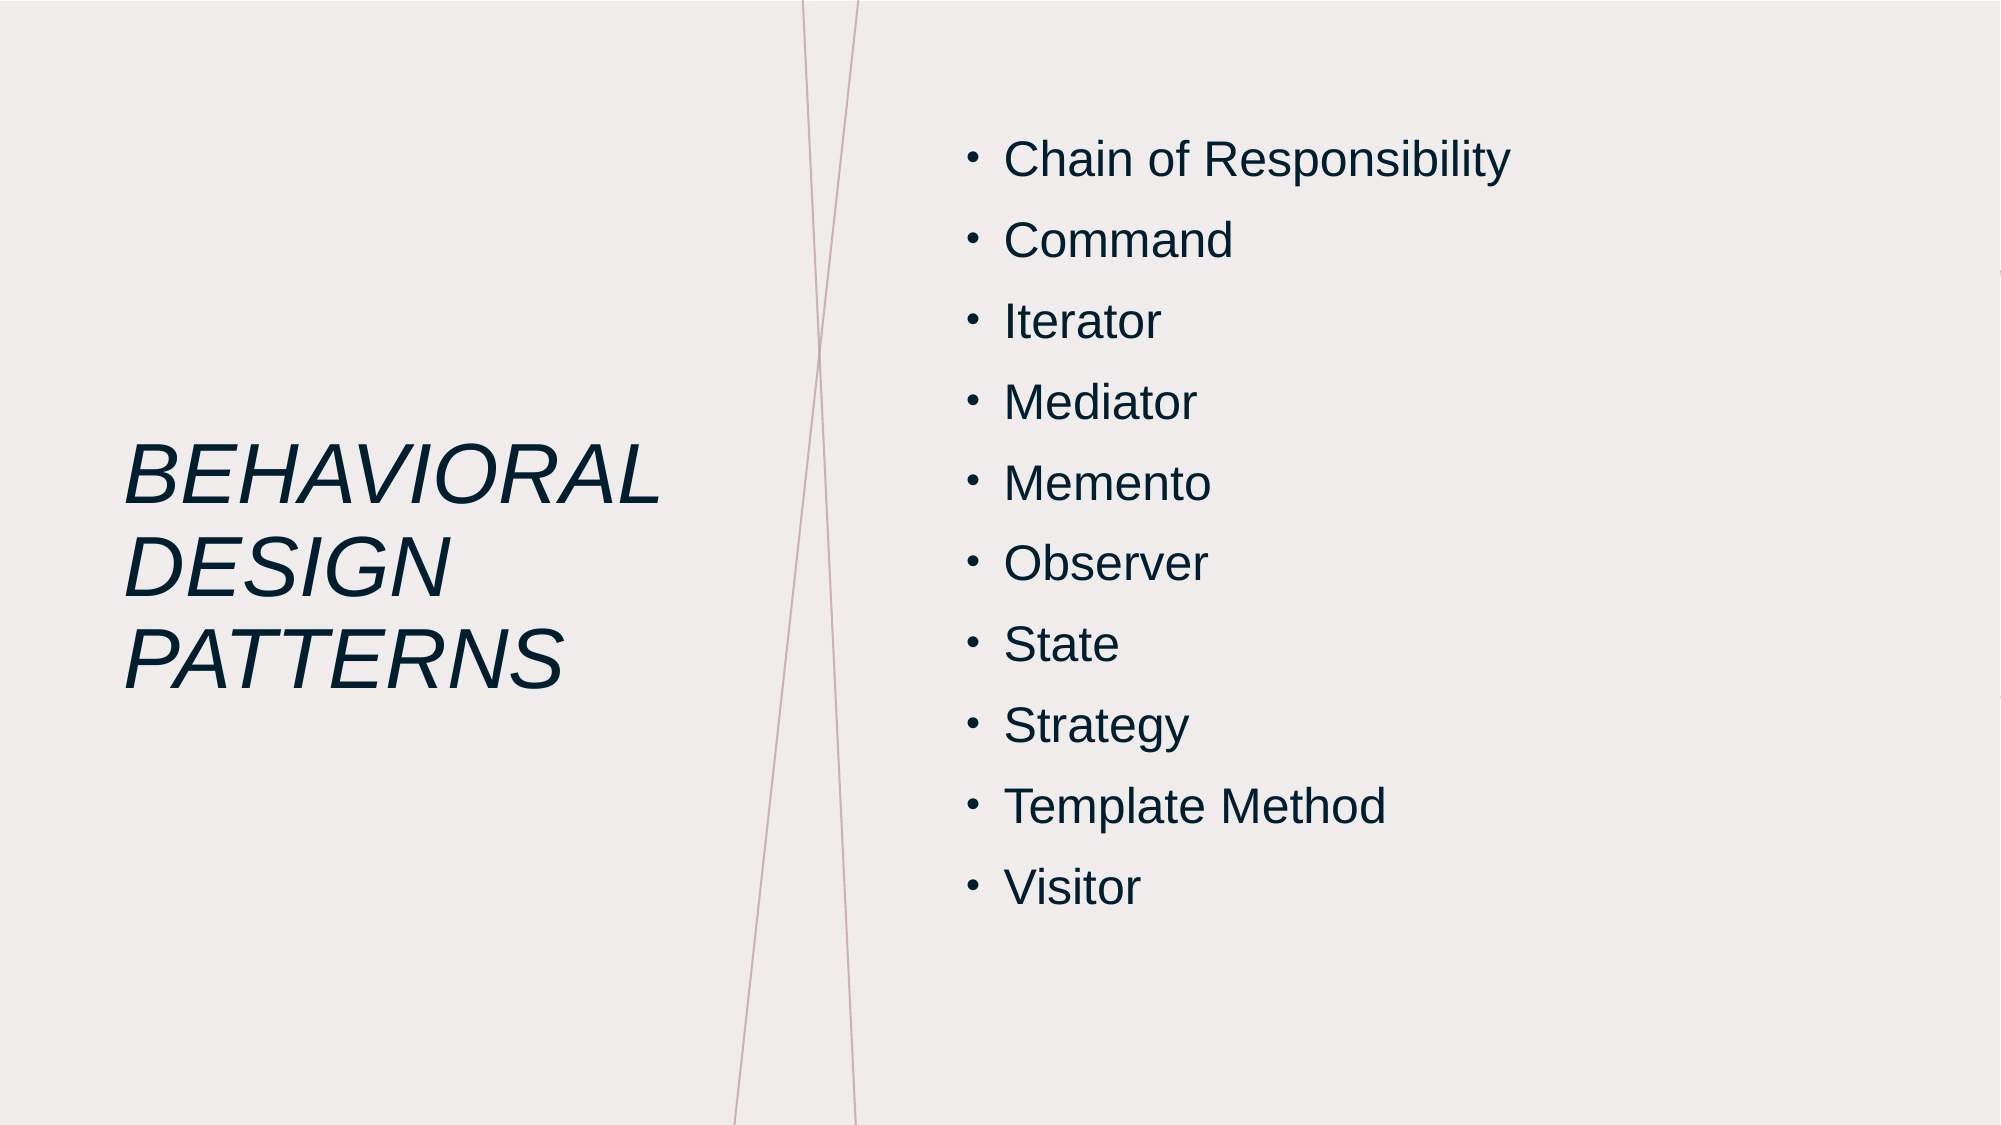

Chain of Responsibility
Command
Iterator
Mediator
Memento
Observer
State
Strategy
Template Method
Visitor

# Behavioral Design Patterns